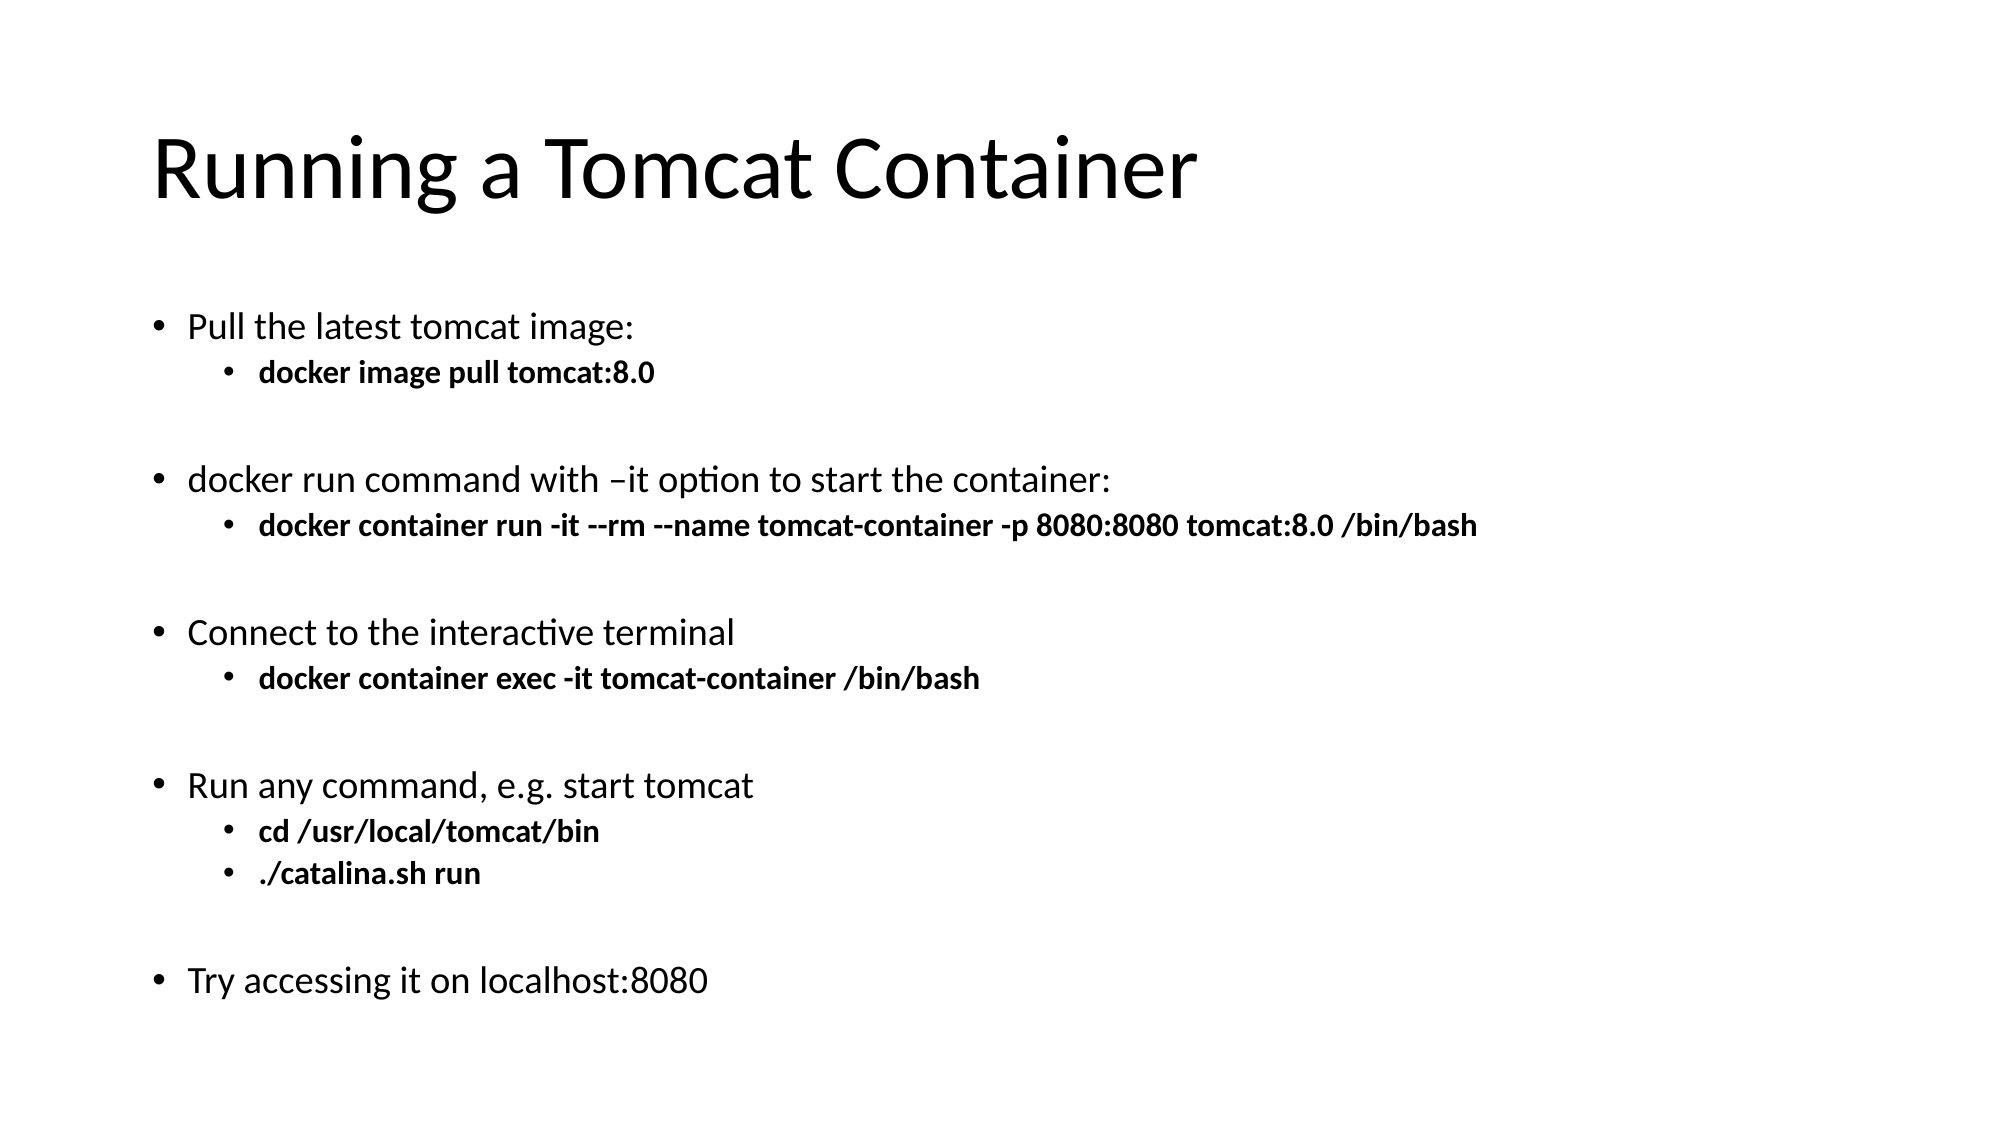

# Running a Tomcat Container
Pull the latest tomcat image:
docker image pull tomcat:8.0

docker run command with –it option to start the container:
docker container run -it --rm --name tomcat-container -p 8080:8080 tomcat:8.0 /bin/bash

Connect to the interactive terminal
docker container exec -it tomcat-container /bin/bash

Run any command, e.g. start tomcat
cd /usr/local/tomcat/bin
./catalina.sh run

Try accessing it on localhost:8080